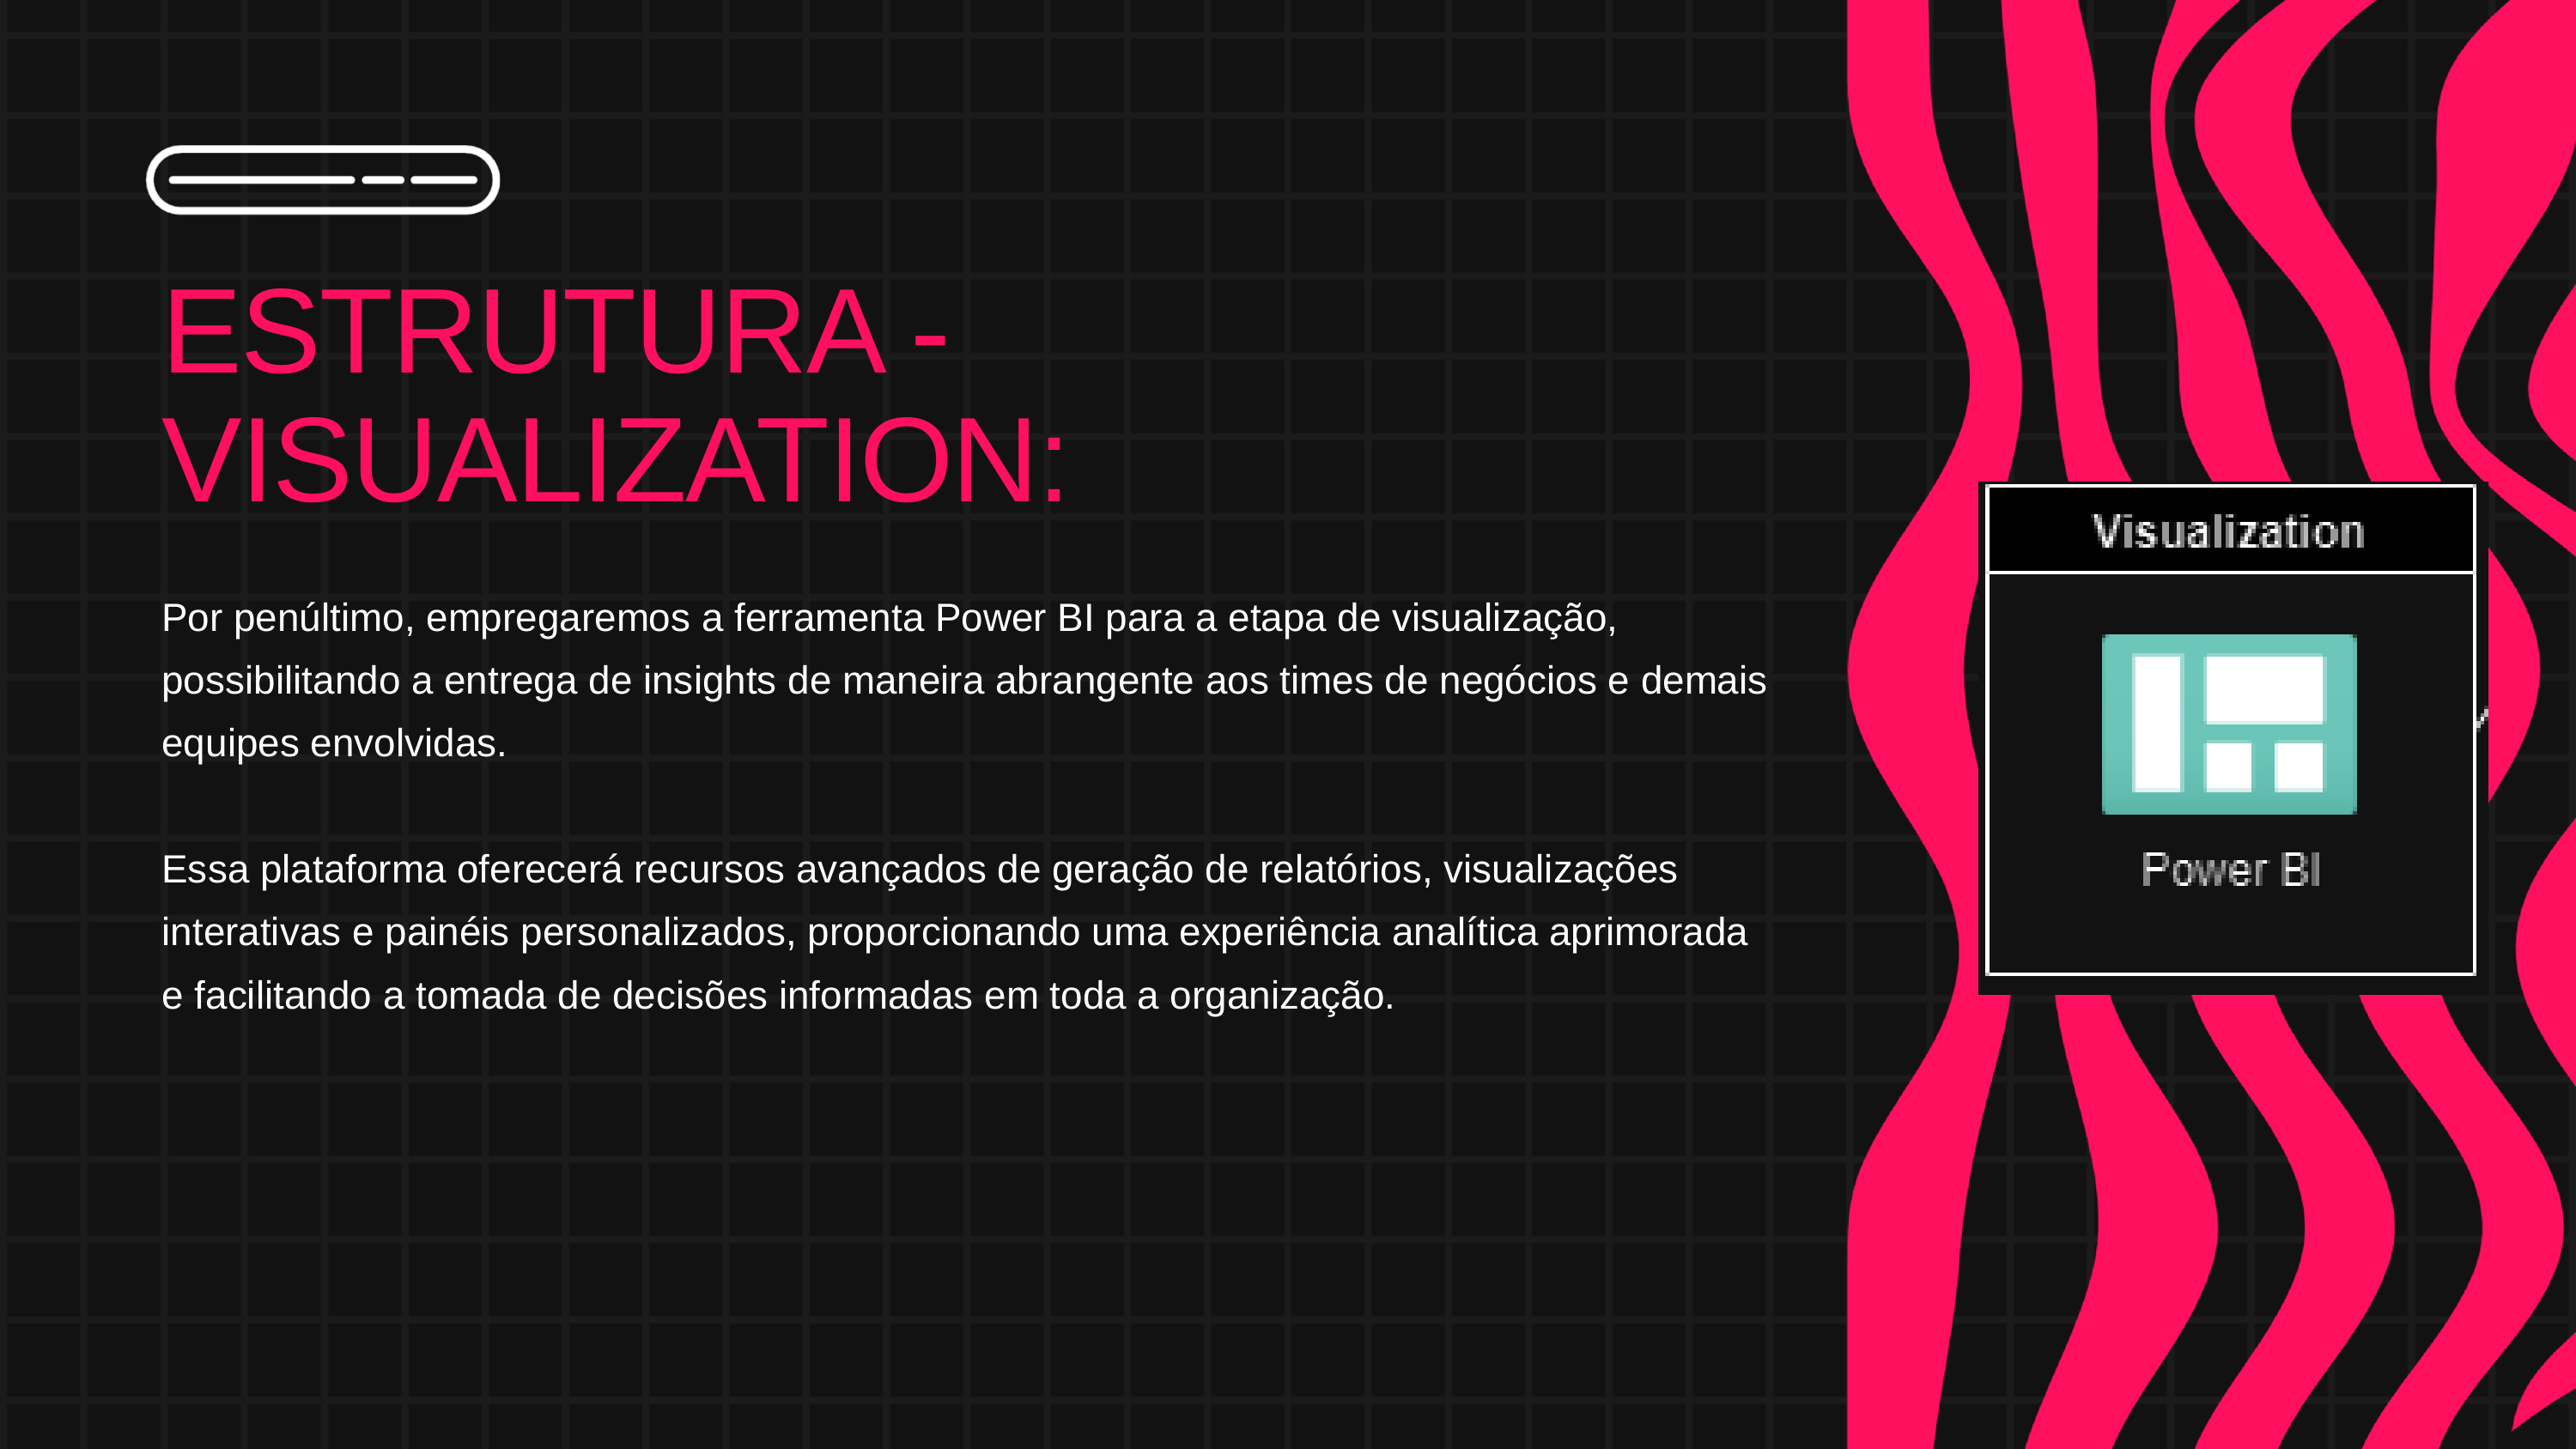

ESTRUTURA - VISUALIZATION:

Por penúltimo, empregaremos a ferramenta Power BI para a etapa de visualização, possibilitando a entrega de insights de maneira abrangente aos times de negócios e demais equipes envolvidas.

Essa plataforma oferecerá recursos avançados de geração de relatórios, visualizações interativas e painéis personalizados, proporcionando uma experiência analítica aprimorada e facilitando a tomada de decisões informadas em toda a organização.